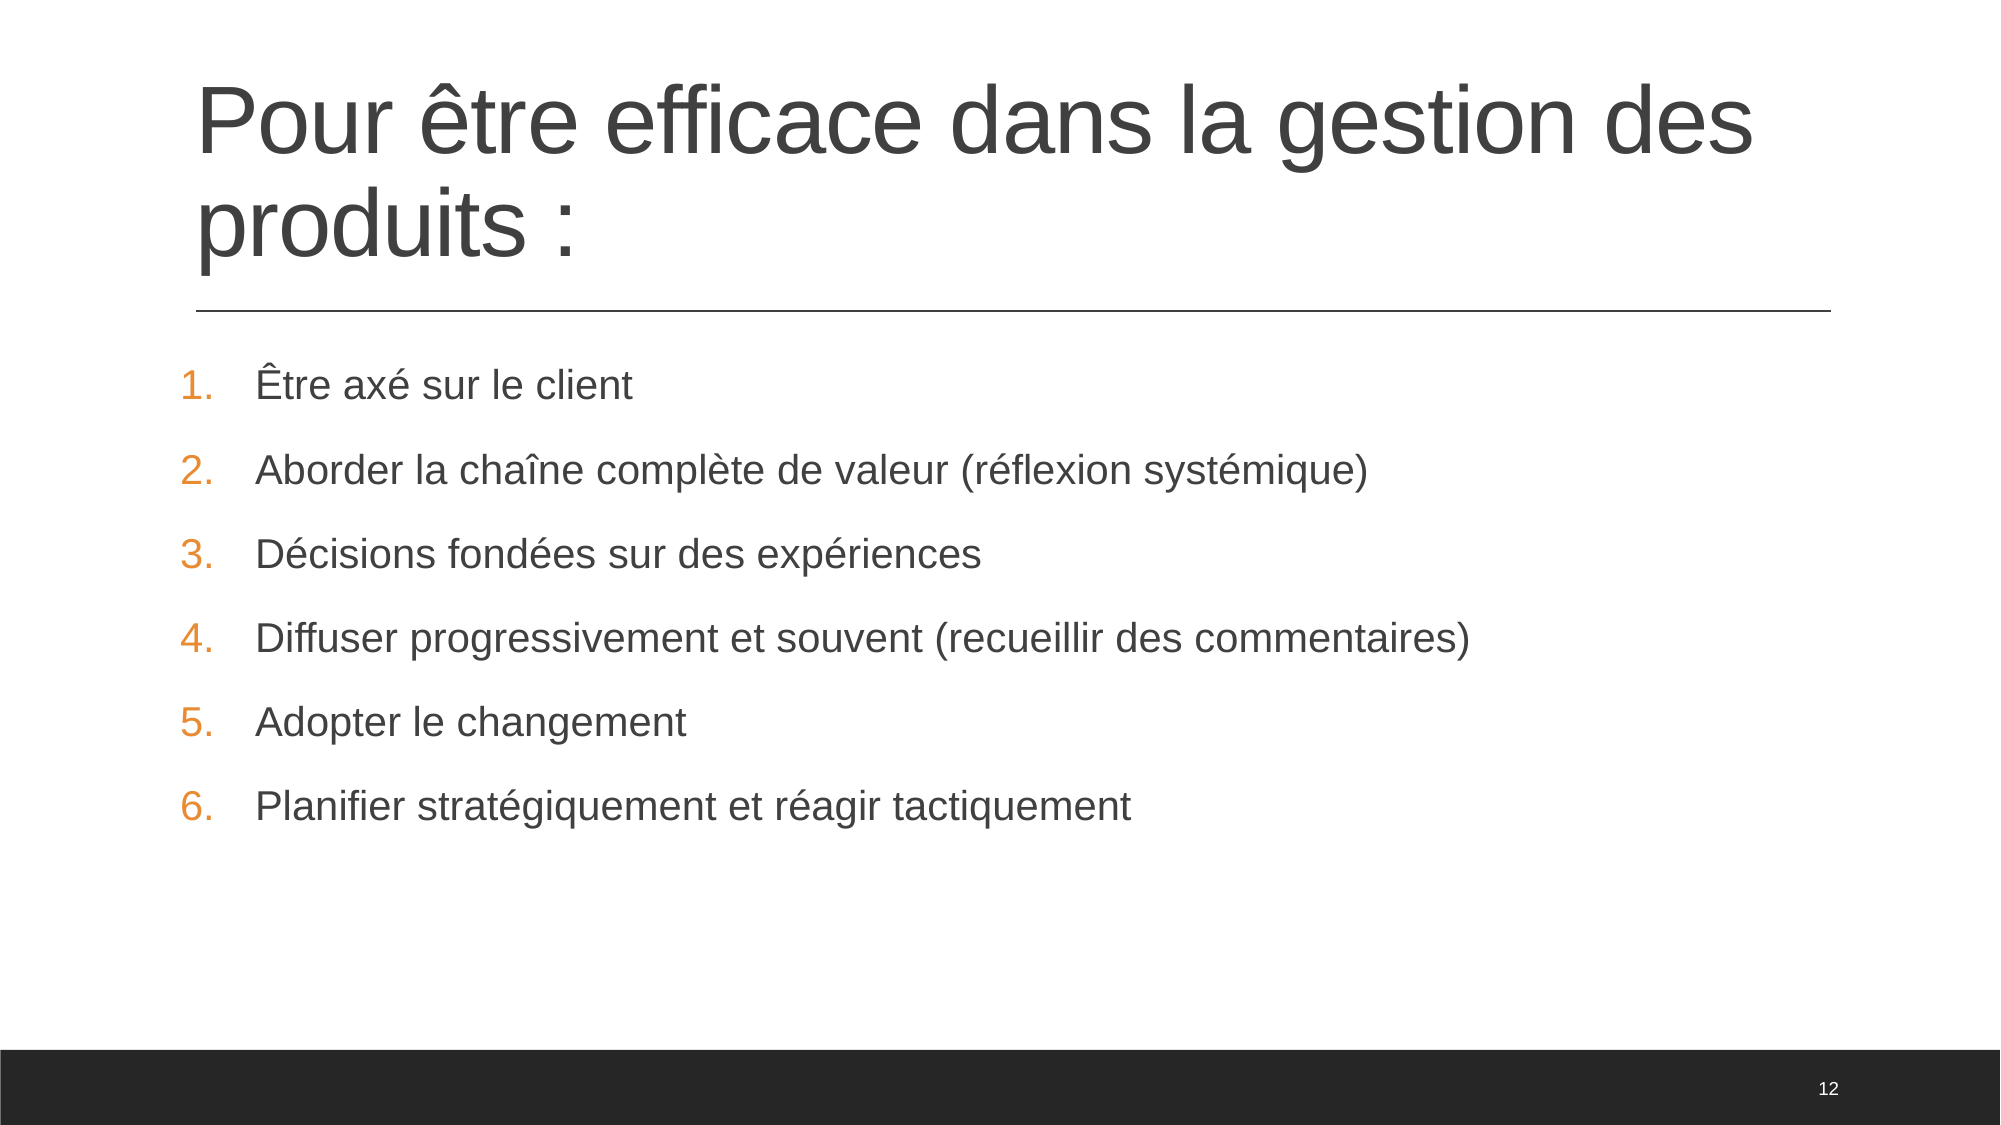

# Pour être efficace dans la gestion des produits :
Être axé sur le client
Aborder la chaîne complète de valeur (réflexion systémique)
Décisions fondées sur des expériences
Diffuser progressivement et souvent (recueillir des commentaires)
Adopter le changement
Planifier stratégiquement et réagir tactiquement
12